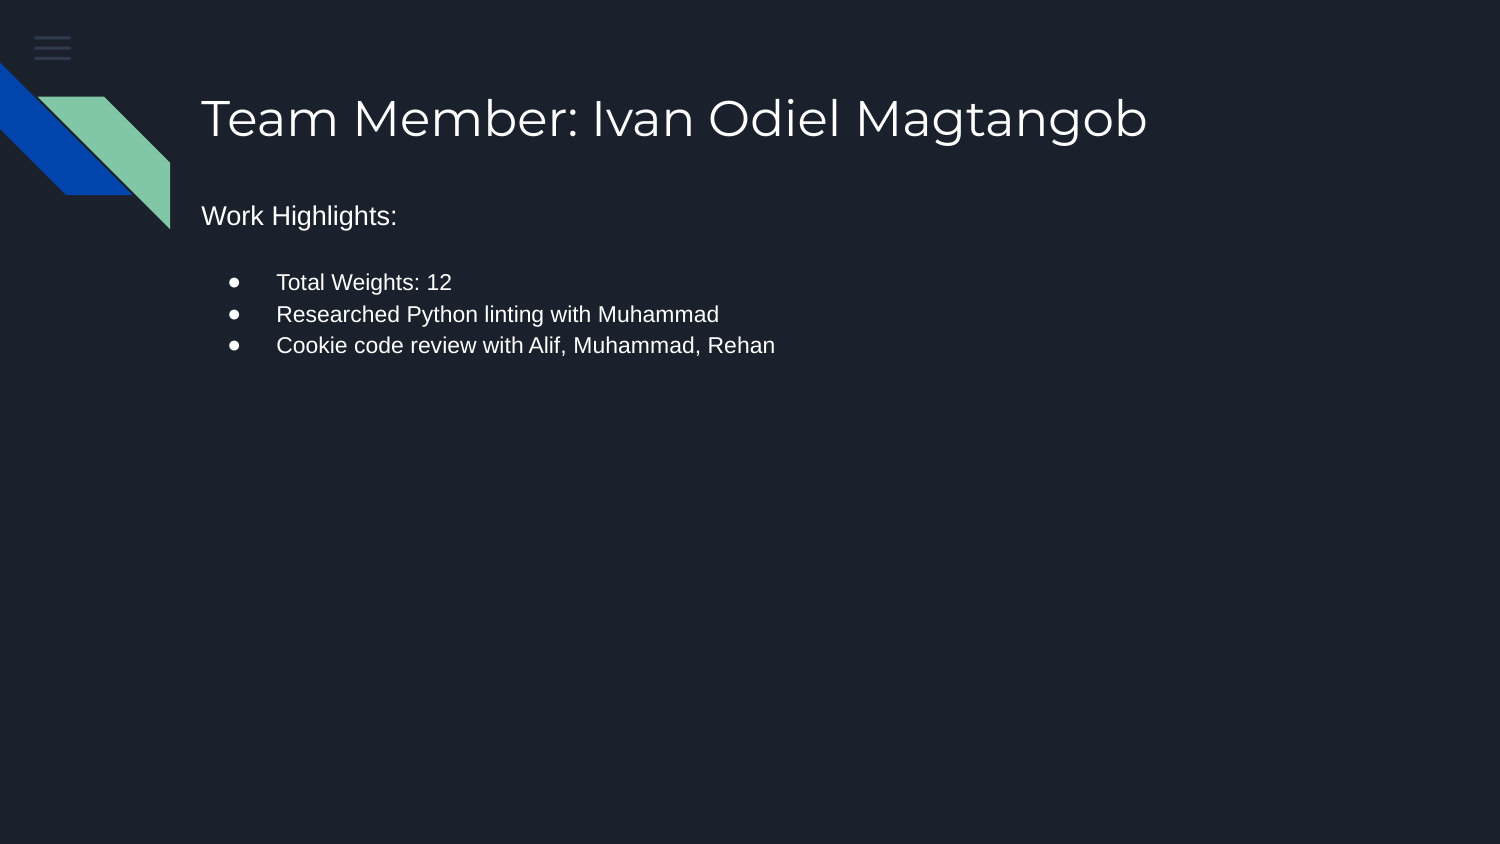

# Team Member: Ivan Odiel Magtangob
Work Highlights:
Total Weights: 12
Researched Python linting with Muhammad
Cookie code review with Alif, Muhammad, Rehan